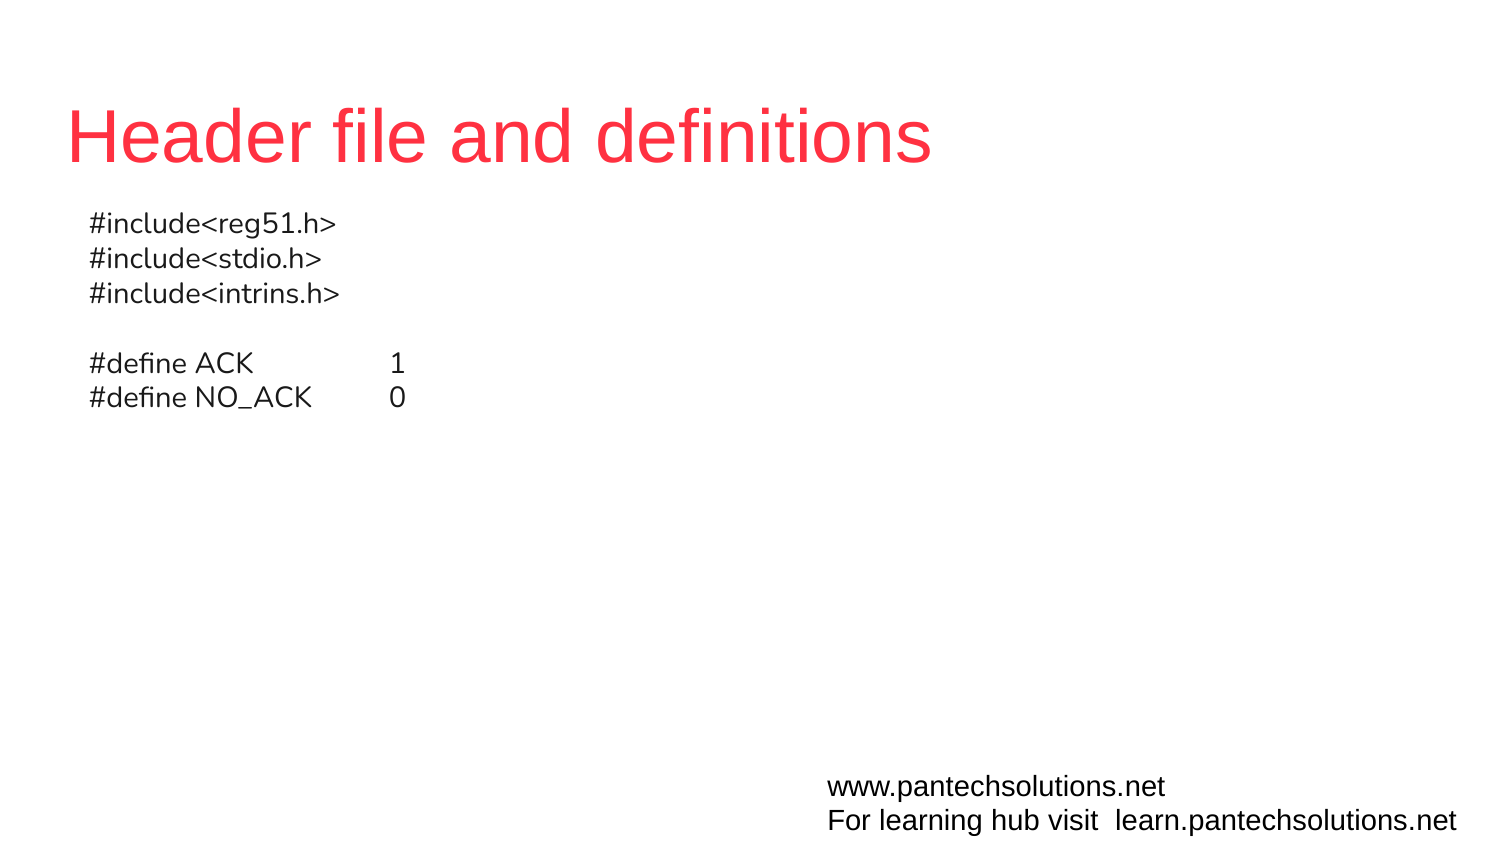

# Header file and definitions
#include<reg51.h>
#include<stdio.h>
#include<intrins.h>

#define ACK	1
#define NO_ACK	0
www.pantechsolutions.net
For learning hub visit  learn.pantechsolutions.net